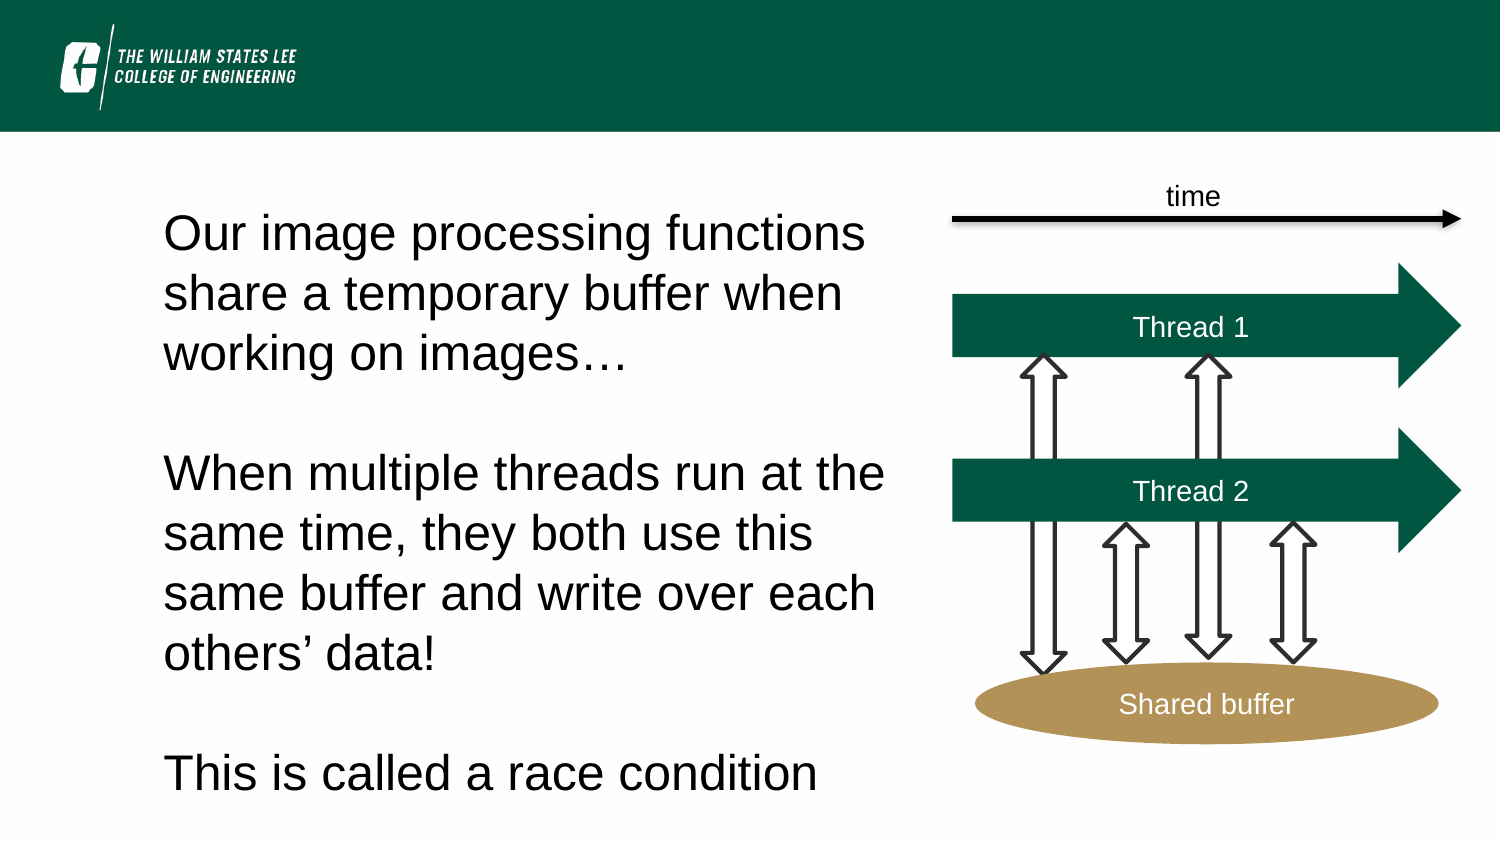

time
Our image processing functions share a temporary buffer when working on images…

When multiple threads run at the same time, they both use this same buffer and write over each others’ data!

This is called a race condition
Thread 1

Thread 2

Shared buffer